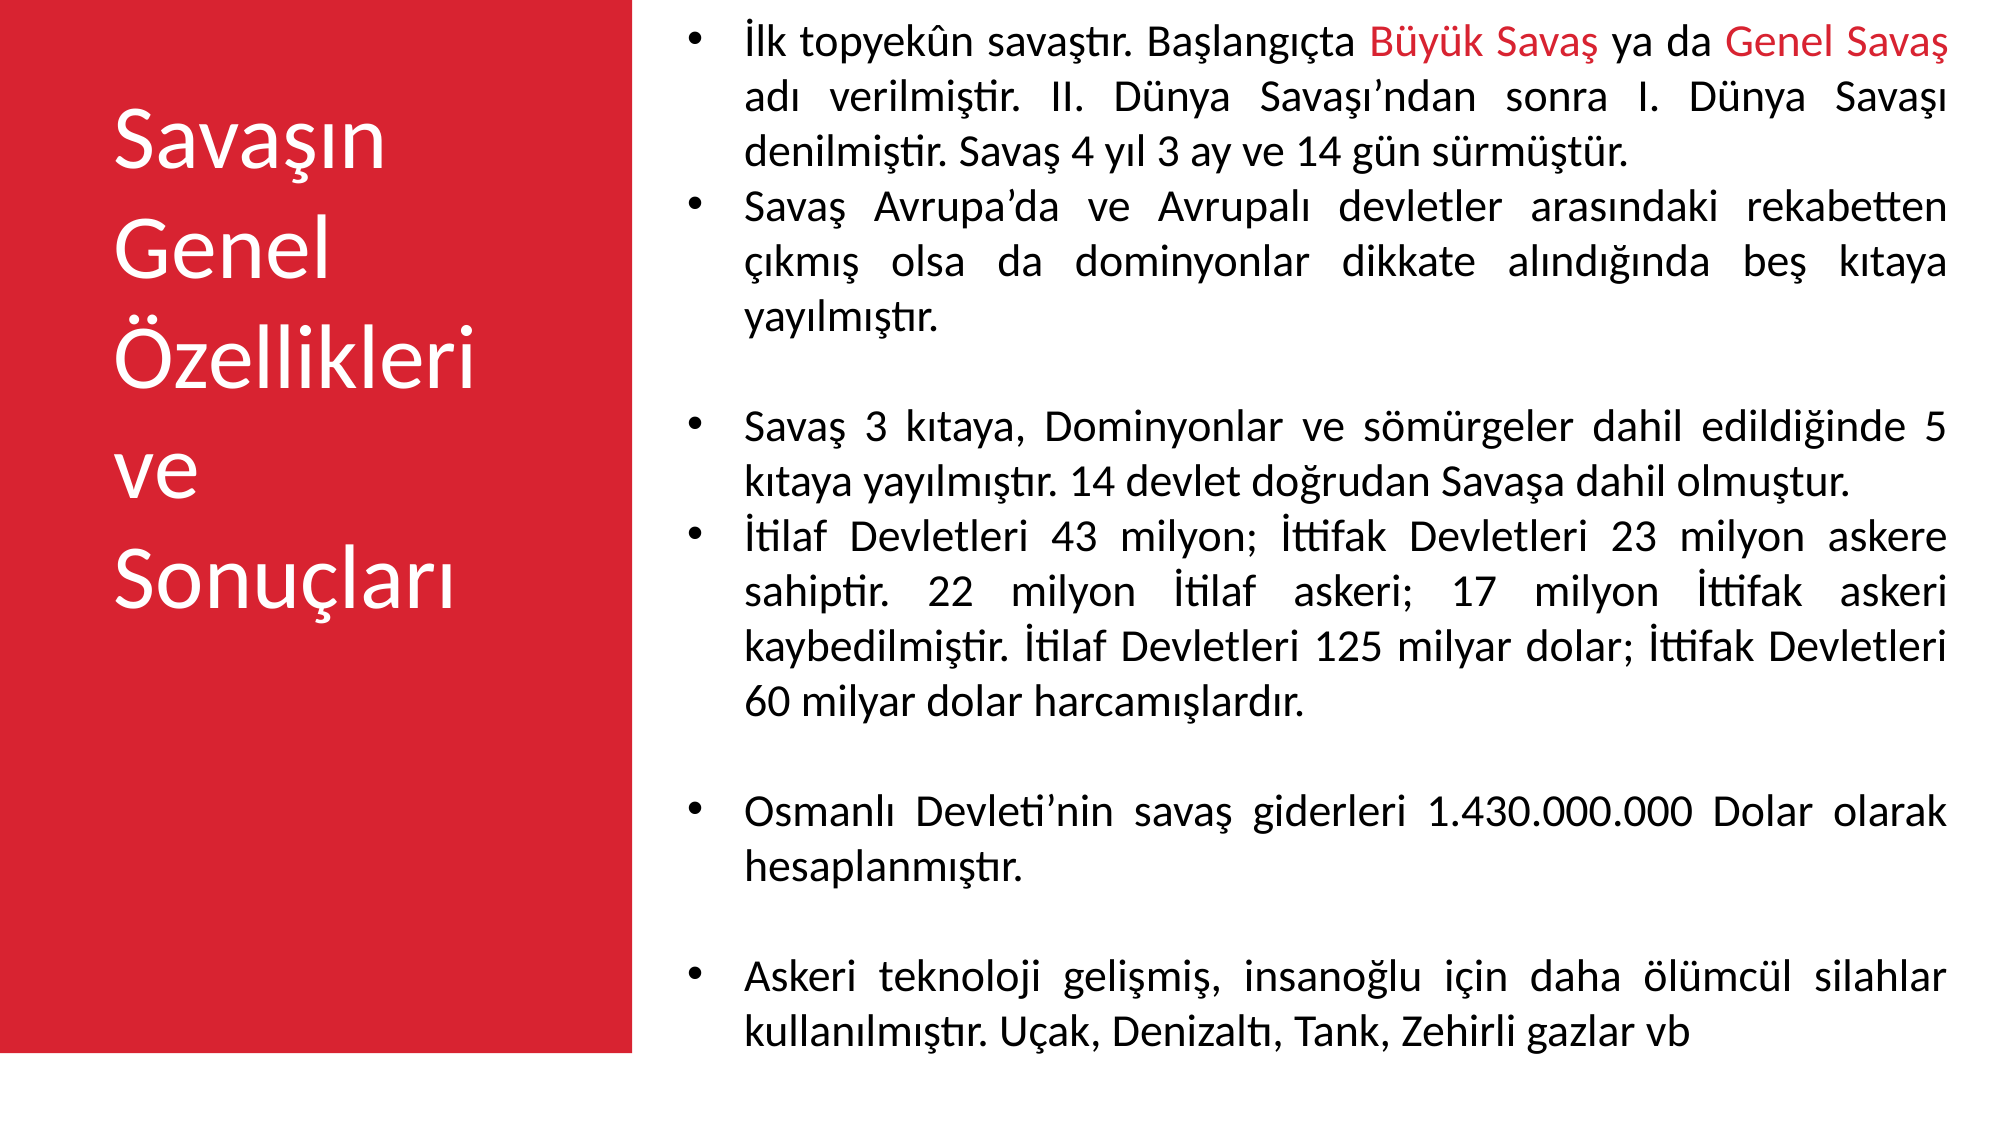

İlk topyekûn savaştır. Başlangıçta Büyük Savaş ya da Genel Savaş adı verilmiştir. II. Dünya Savaşı’ndan sonra I. Dünya Savaşı denilmiştir. Savaş 4 yıl 3 ay ve 14 gün sürmüştür.
Savaş Avrupa’da ve Avrupalı devletler arasındaki rekabetten çıkmış olsa da dominyonlar dikkate alındığında beş kıtaya yayılmıştır.

Savaş 3 kıtaya, Dominyonlar ve sömürgeler dahil edildiğinde 5 kıtaya yayılmıştır. 14 devlet doğrudan Savaşa dahil olmuştur.
İtilaf Devletleri 43 milyon; İttifak Devletleri 23 milyon askere sahiptir. 22 milyon İtilaf askeri; 17 milyon İttifak askeri kaybedilmiştir. İtilaf Devletleri 125 milyar dolar; İttifak Devletleri 60 milyar dolar harcamışlardır.

Osmanlı Devleti’nin savaş giderleri 1.430.000.000 Dolar olarak hesaplanmıştır.

Askeri teknoloji gelişmiş, insanoğlu için daha ölümcül silahlar kullanılmıştır. Uçak, Denizaltı, Tank, Zehirli gazlar vb
Savaşın Genel Özellikleri ve Sonuçları